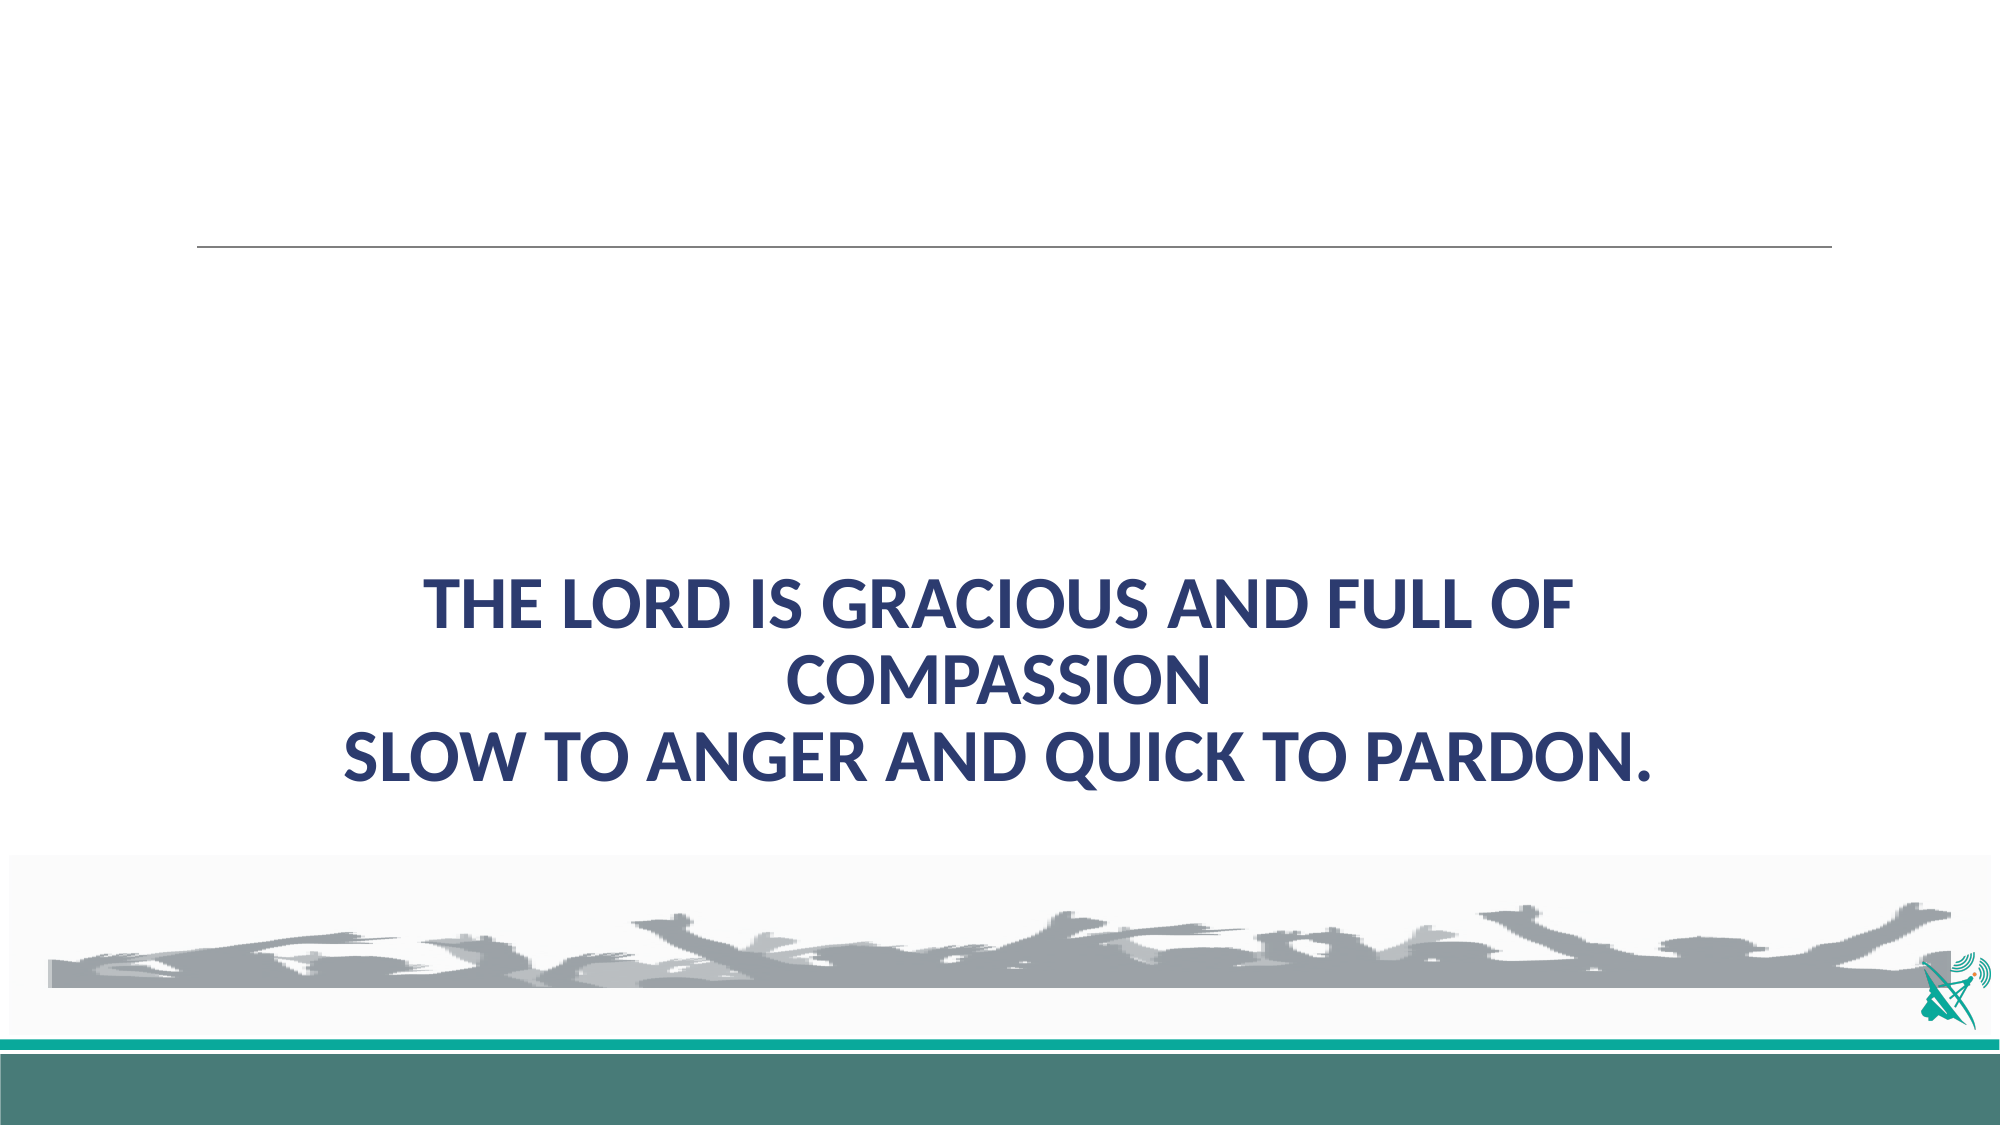

# THE LORD IS GRACIOUS AND FULL OF COMPASSION SLOW TO ANGER AND QUICK TO PARDON.